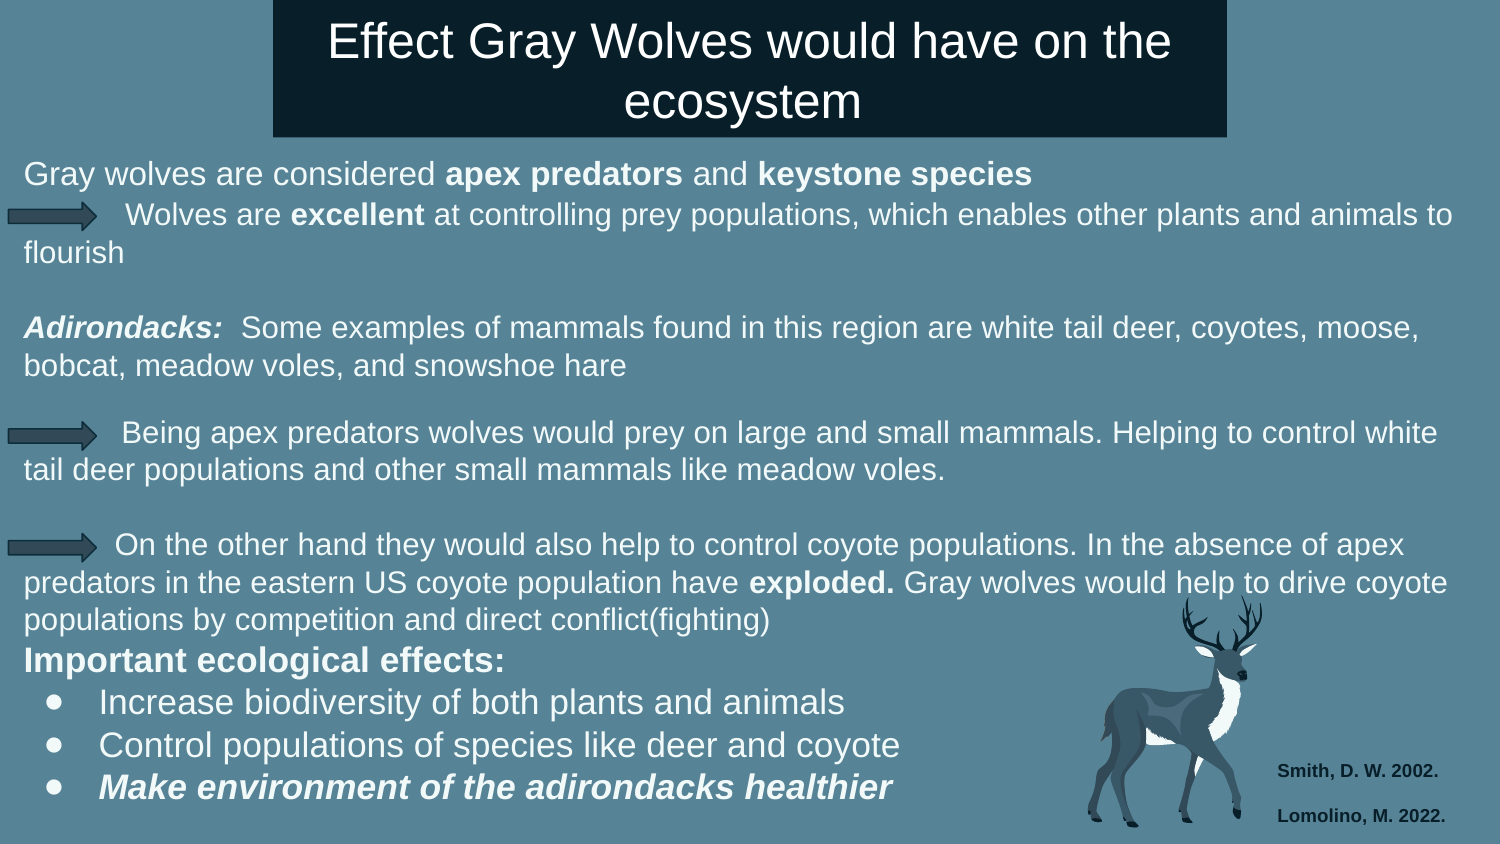

# Effect Gray Wolves would have on the ecosystem
Gray wolves are considered apex predators and keystone species
           Wolves are excellent at controlling prey populations, which enables other plants and animals to flourish

Adirondacks:  Some examples of mammals found in this region are white tail deer, coyotes, moose, bobcat, meadow voles, and snowshoe hare

              Being apex predators wolves would prey on large and small mammals. Helping to control white tail deer populations and other small mammals like meadow voles.

             On the other hand they would also help to control coyote populations. In the absence of apex predators in the eastern US coyote population have exploded. Gray wolves would help to drive coyote populations by competition and direct conflict(fighting)
Important ecological effects:
Increase biodiversity of both plants and animals
Control populations of species like deer and coyote
Make environment of the adirondacks healthier

Smith, D. W. 2002.
Lomolino, M. 2022.